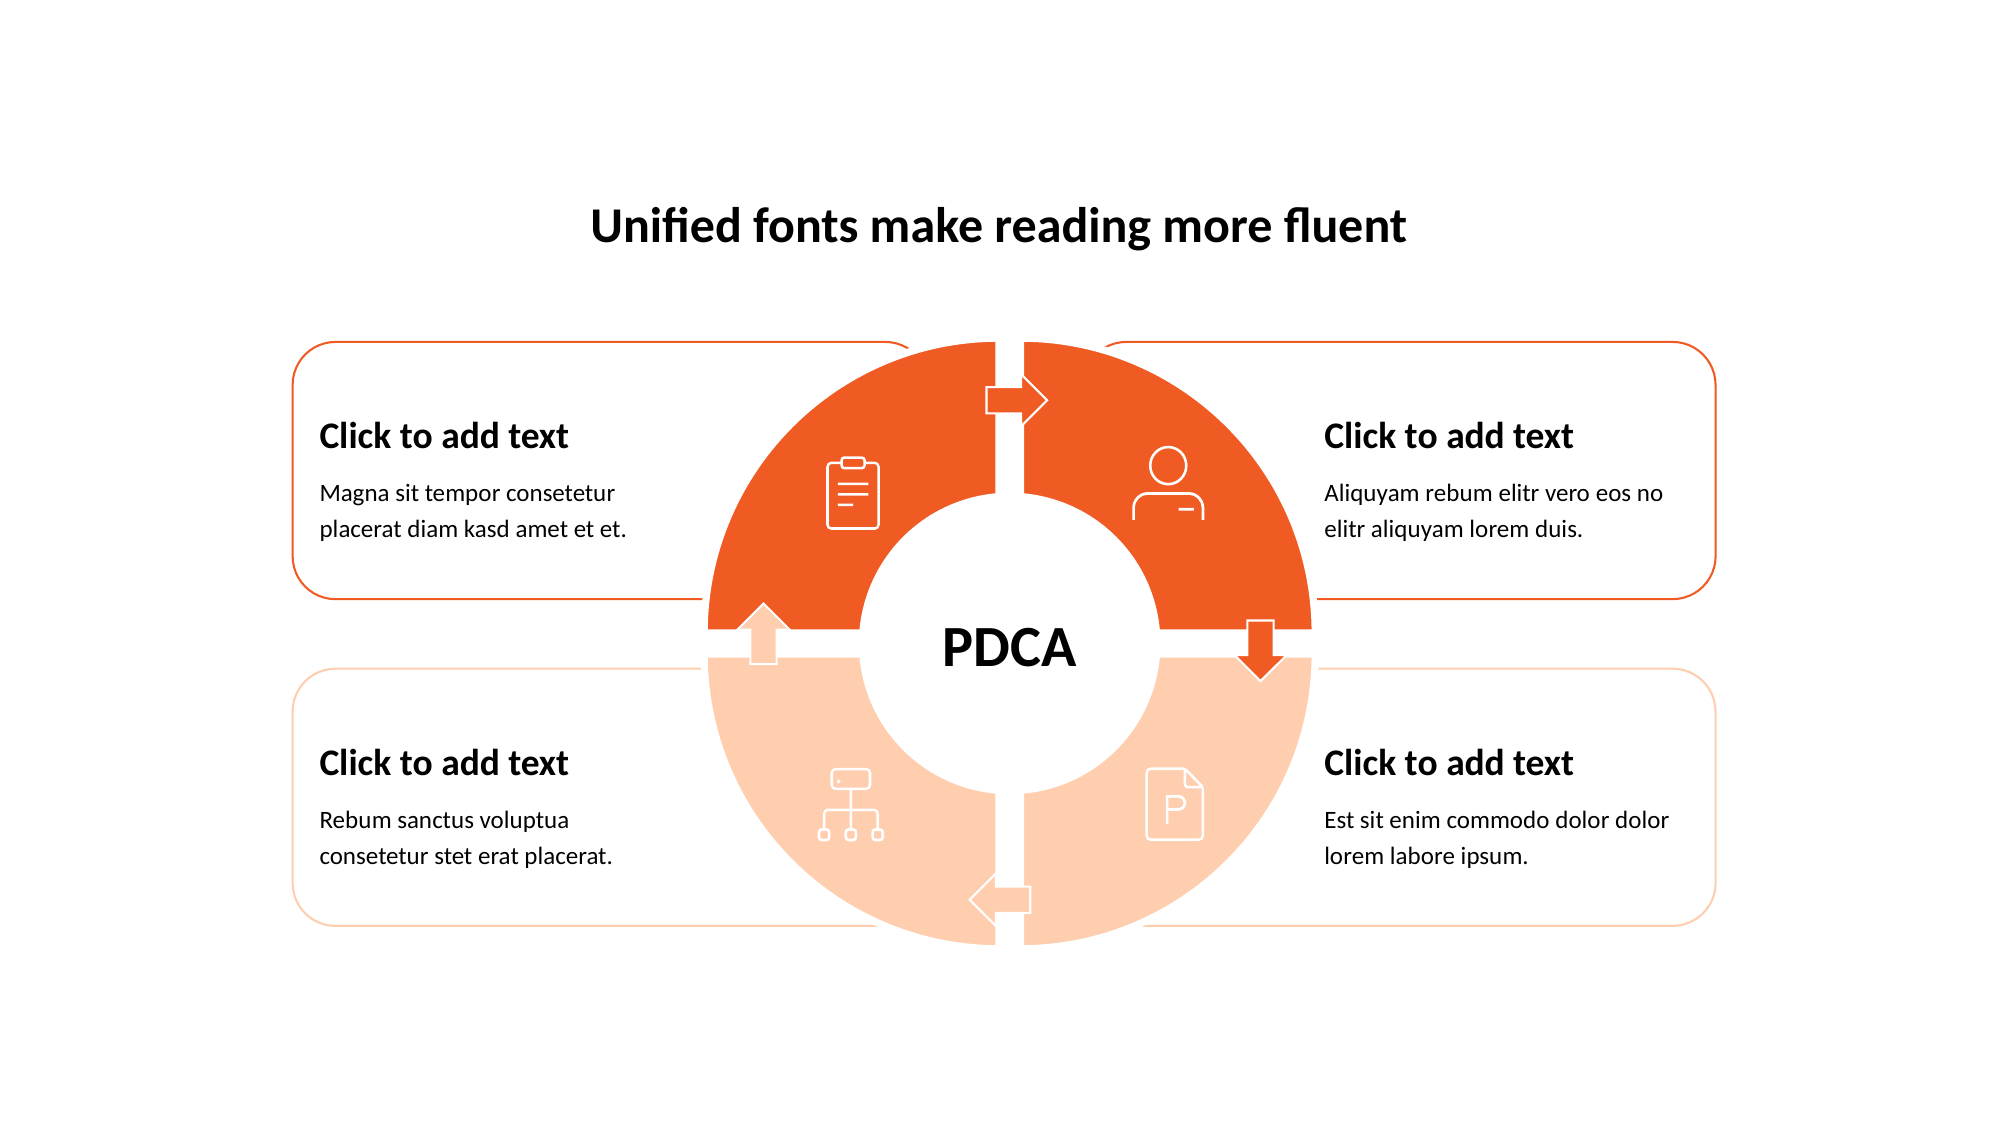

Unified fonts make reading more fluent

Click to add text

Magna sit tempor consetetur placerat diam kasd amet et et.

Click to add text

Aliquyam rebum elitr vero eos no elitr aliquyam lorem duis.

PDCA

Click to add text

Rebum sanctus voluptua consetetur stet erat placerat.

Click to add text

Est sit enim commodo dolor dolor lorem labore ipsum.